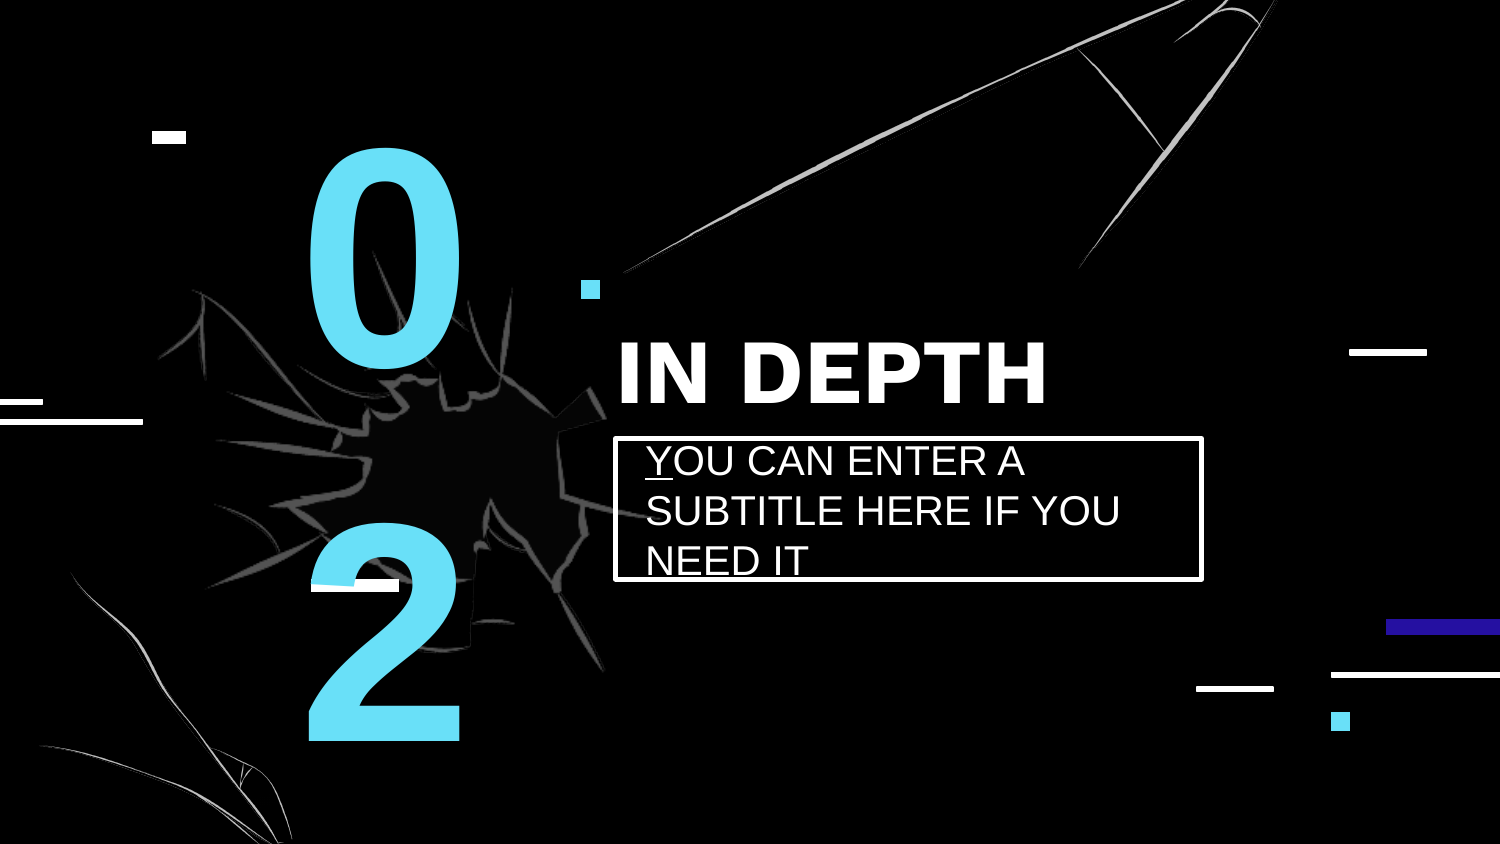

02
# IN DEPTH
YOU CAN ENTER A SUBTITLE HERE IF YOU NEED IT